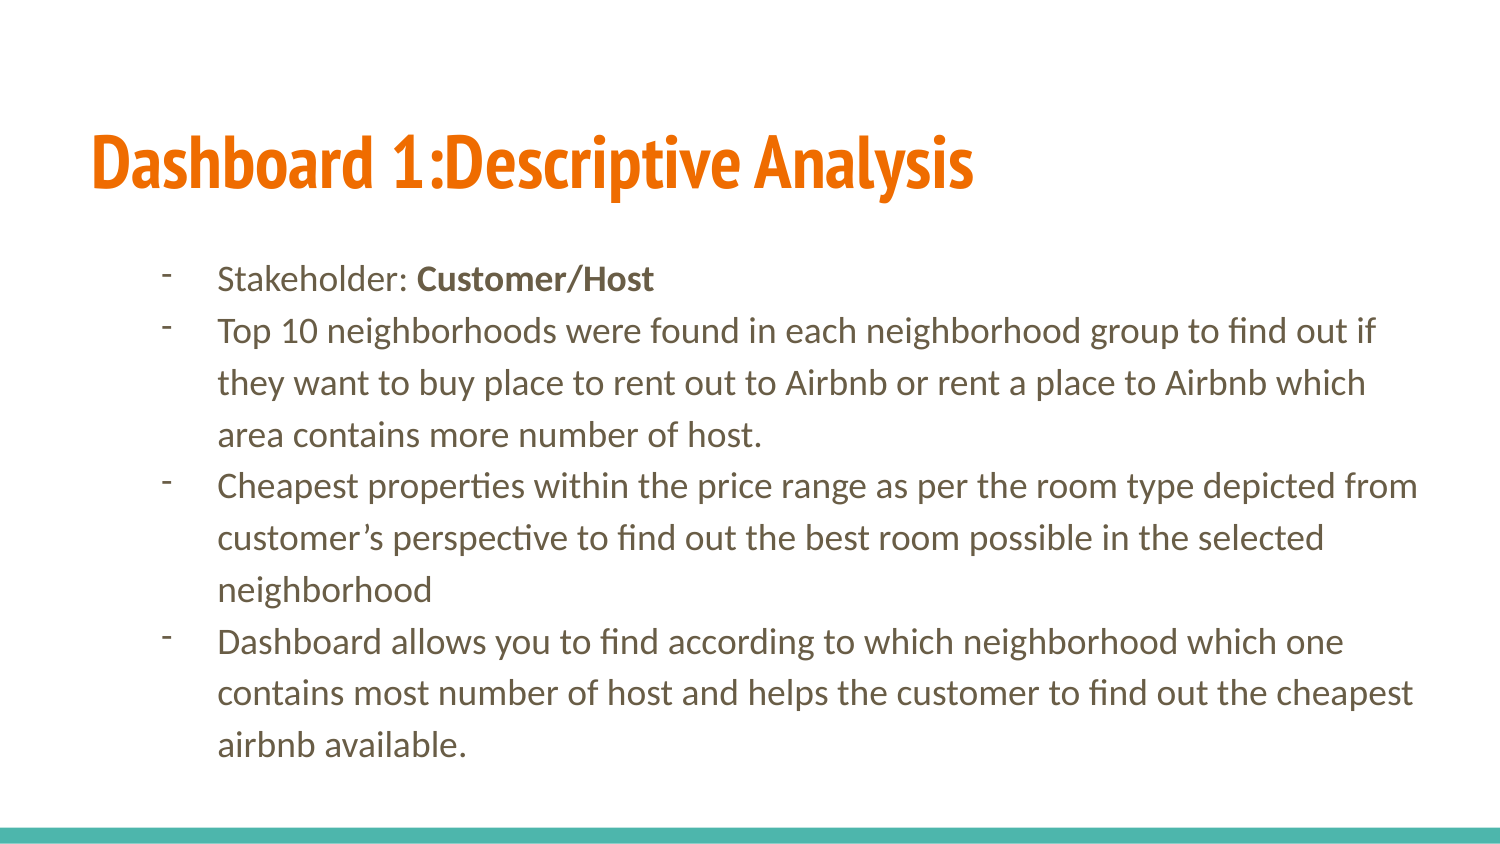

# Dashboard 1:Descriptive Analysis
Stakeholder: Customer/Host
Top 10 neighborhoods were found in each neighborhood group to find out if they want to buy place to rent out to Airbnb or rent a place to Airbnb which area contains more number of host.
Cheapest properties within the price range as per the room type depicted from customer’s perspective to find out the best room possible in the selected neighborhood
Dashboard allows you to find according to which neighborhood which one contains most number of host and helps the customer to find out the cheapest airbnb available.